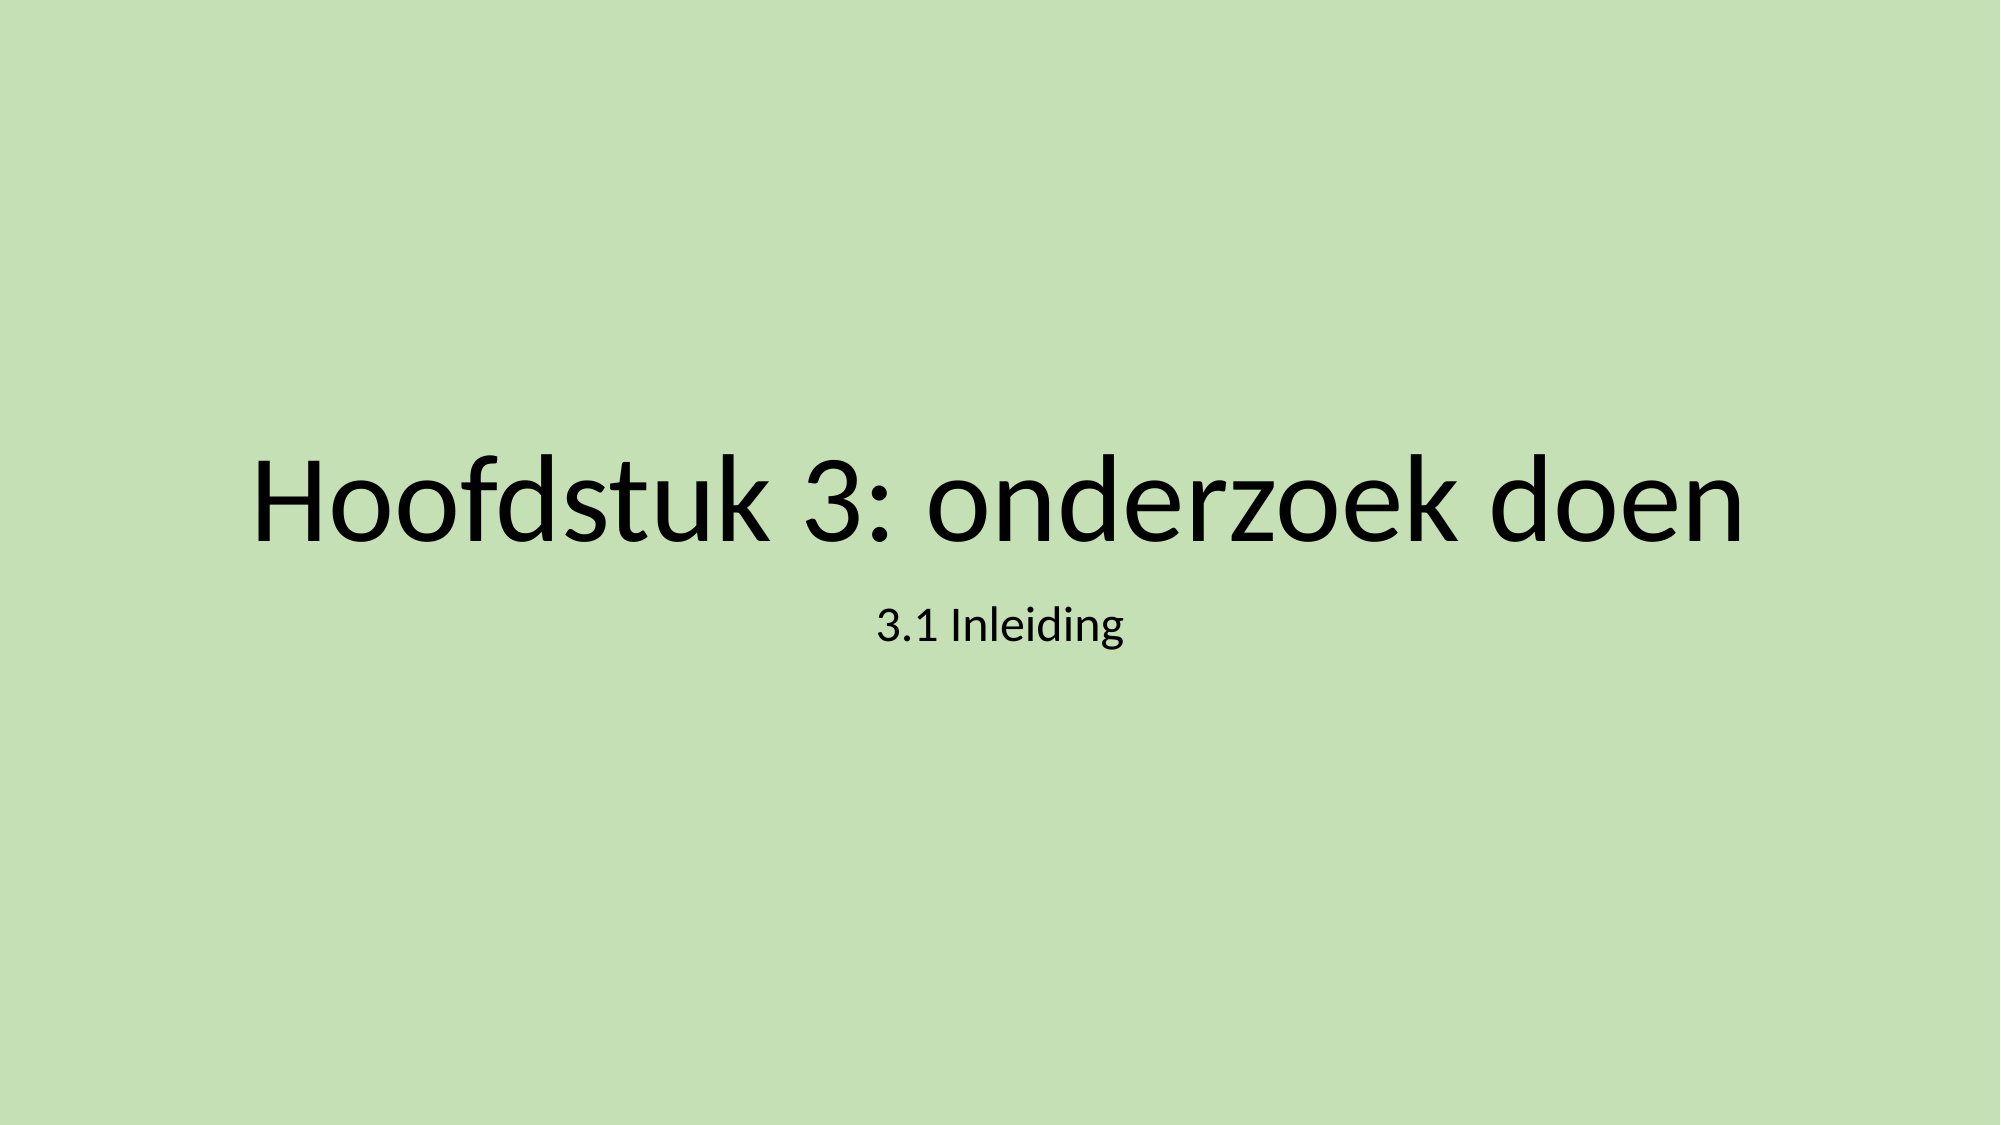

# Hoofdstuk 3: onderzoek doen
3.1 Inleiding